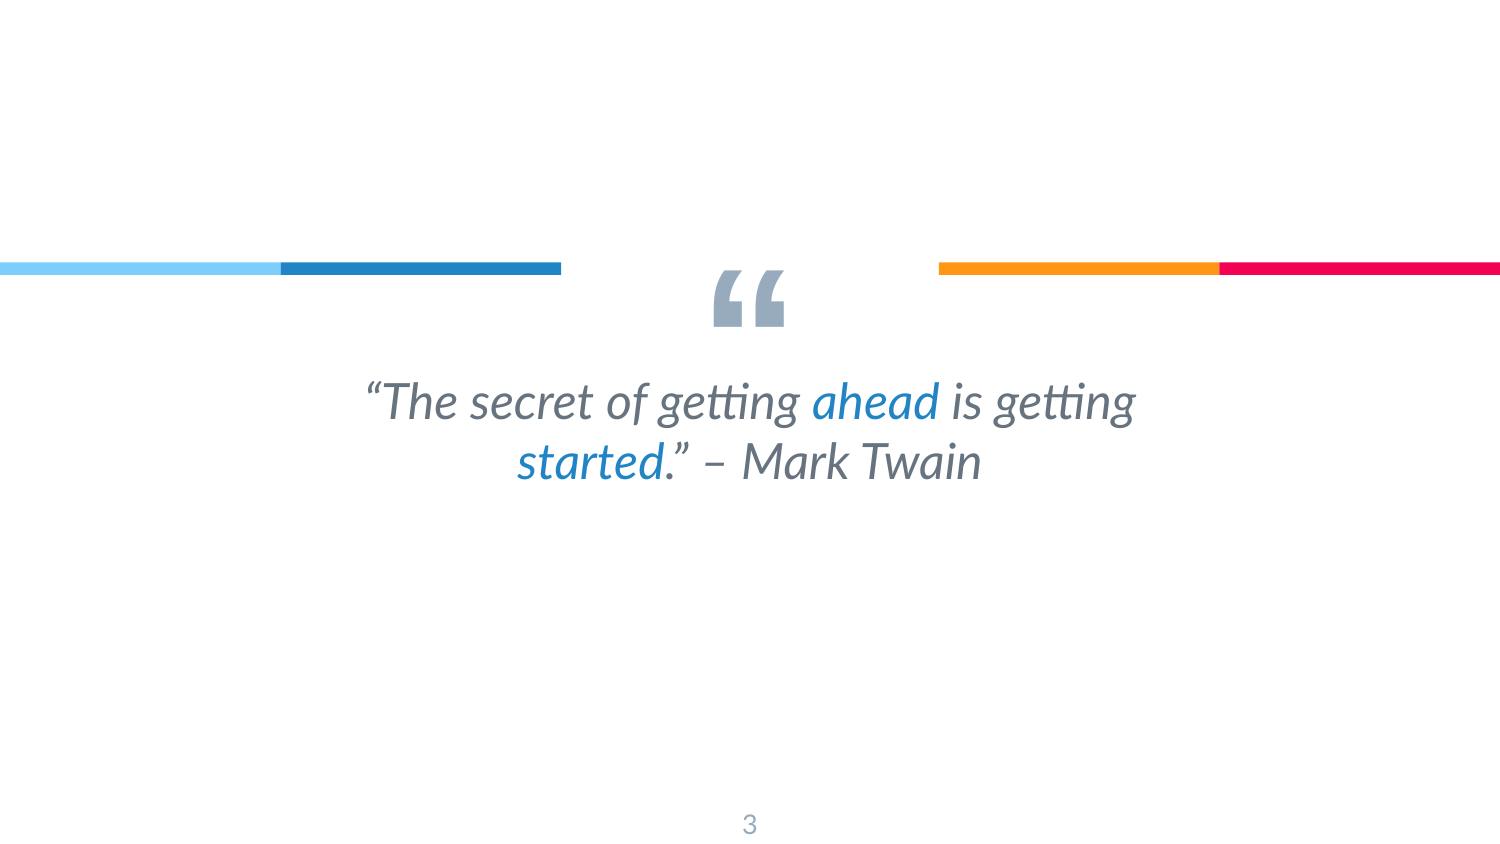

“The secret of getting ahead is getting started.” – Mark Twain
3